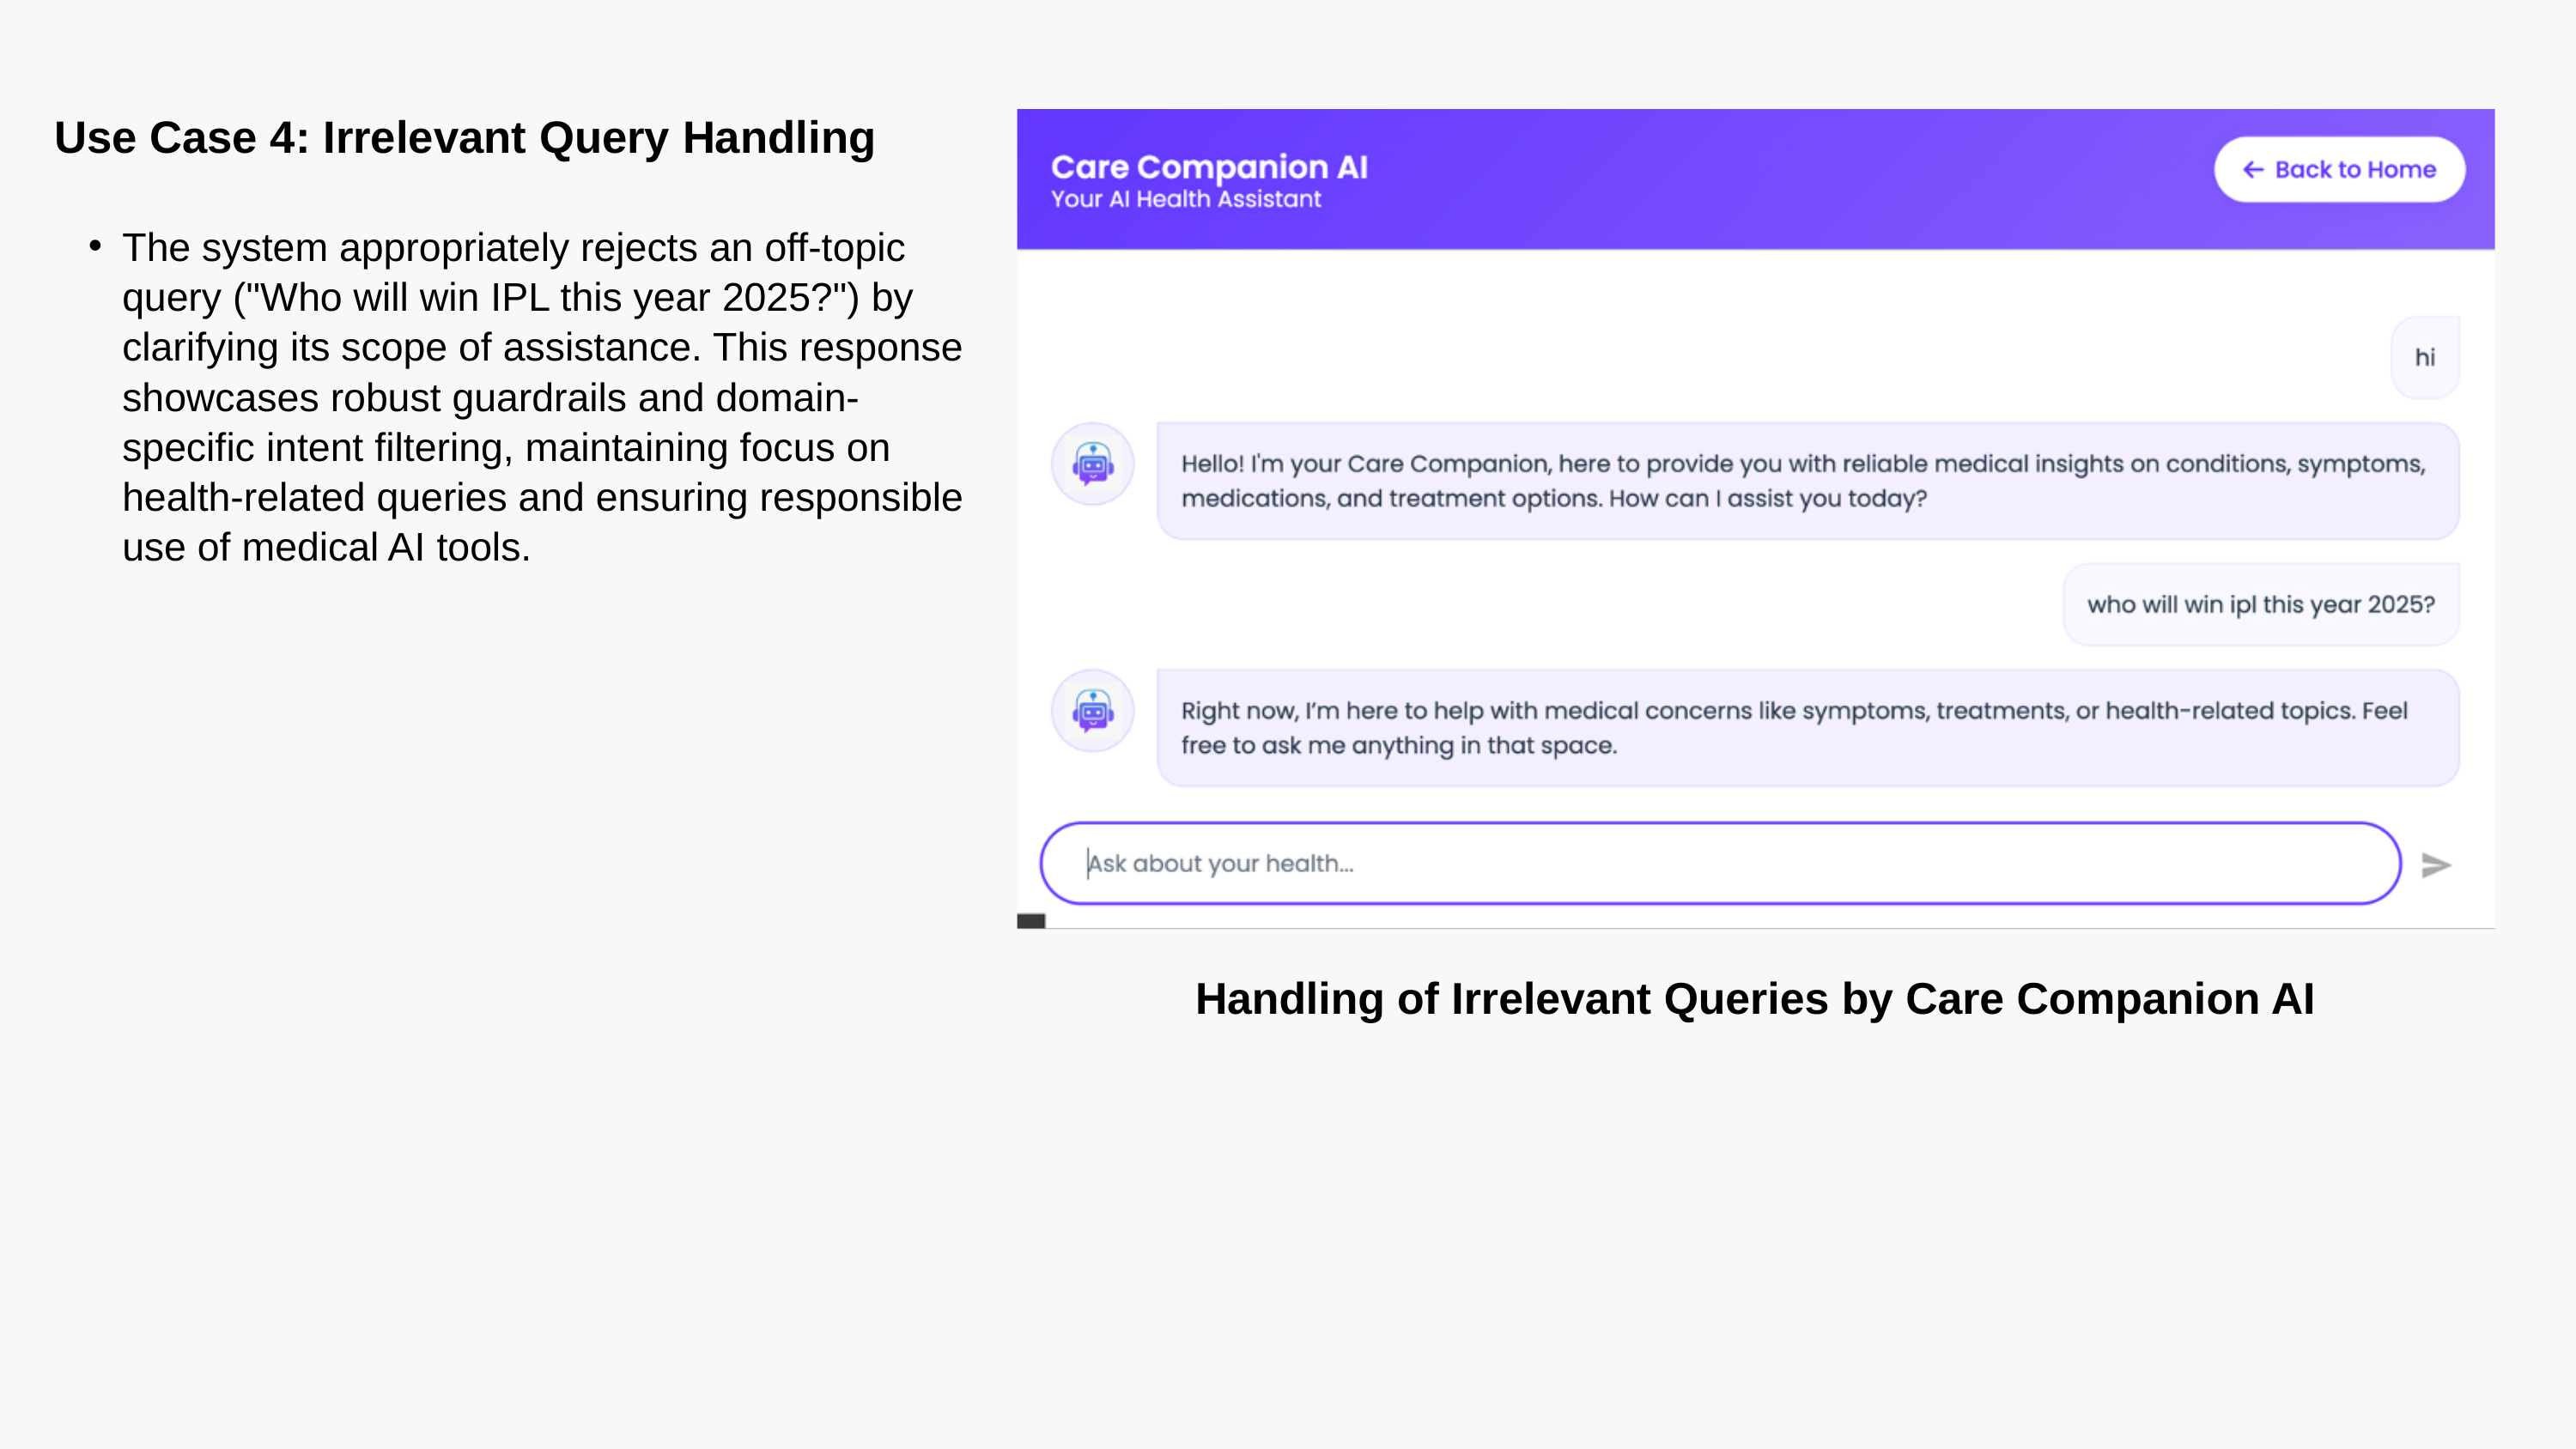

Use Case 4: Irrelevant Query Handling

The system appropriately rejects an off-topic query ("Who will win IPL this year 2025?") by clarifying its scope of assistance. This response showcases robust guardrails and domain-specific intent filtering, maintaining focus on health-related queries and ensuring responsible use of medical AI tools.

Handling of Irrelevant Queries by Care Companion AI